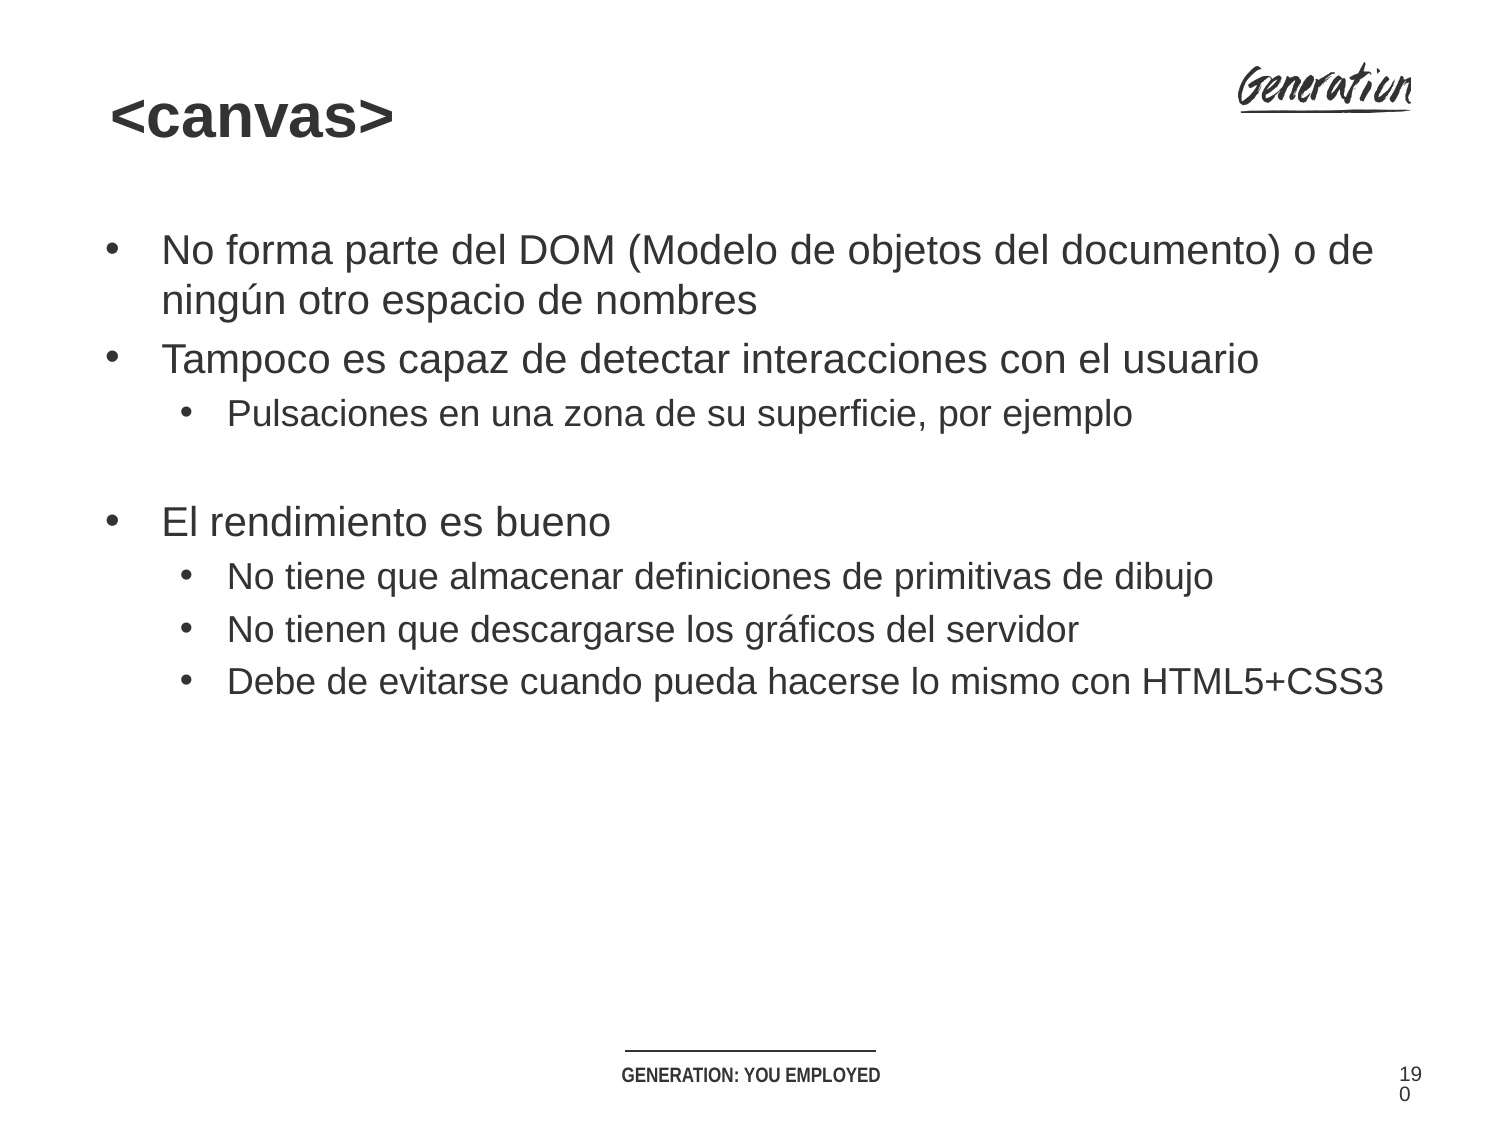

<canvas>
No forma parte del DOM (Modelo de objetos del documento) o de ningún otro espacio de nombres
Tampoco es capaz de detectar interacciones con el usuario
Pulsaciones en una zona de su superficie, por ejemplo

El rendimiento es bueno
No tiene que almacenar definiciones de primitivas de dibujo
No tienen que descargarse los gráficos del servidor
Debe de evitarse cuando pueda hacerse lo mismo con HTML5+CSS3